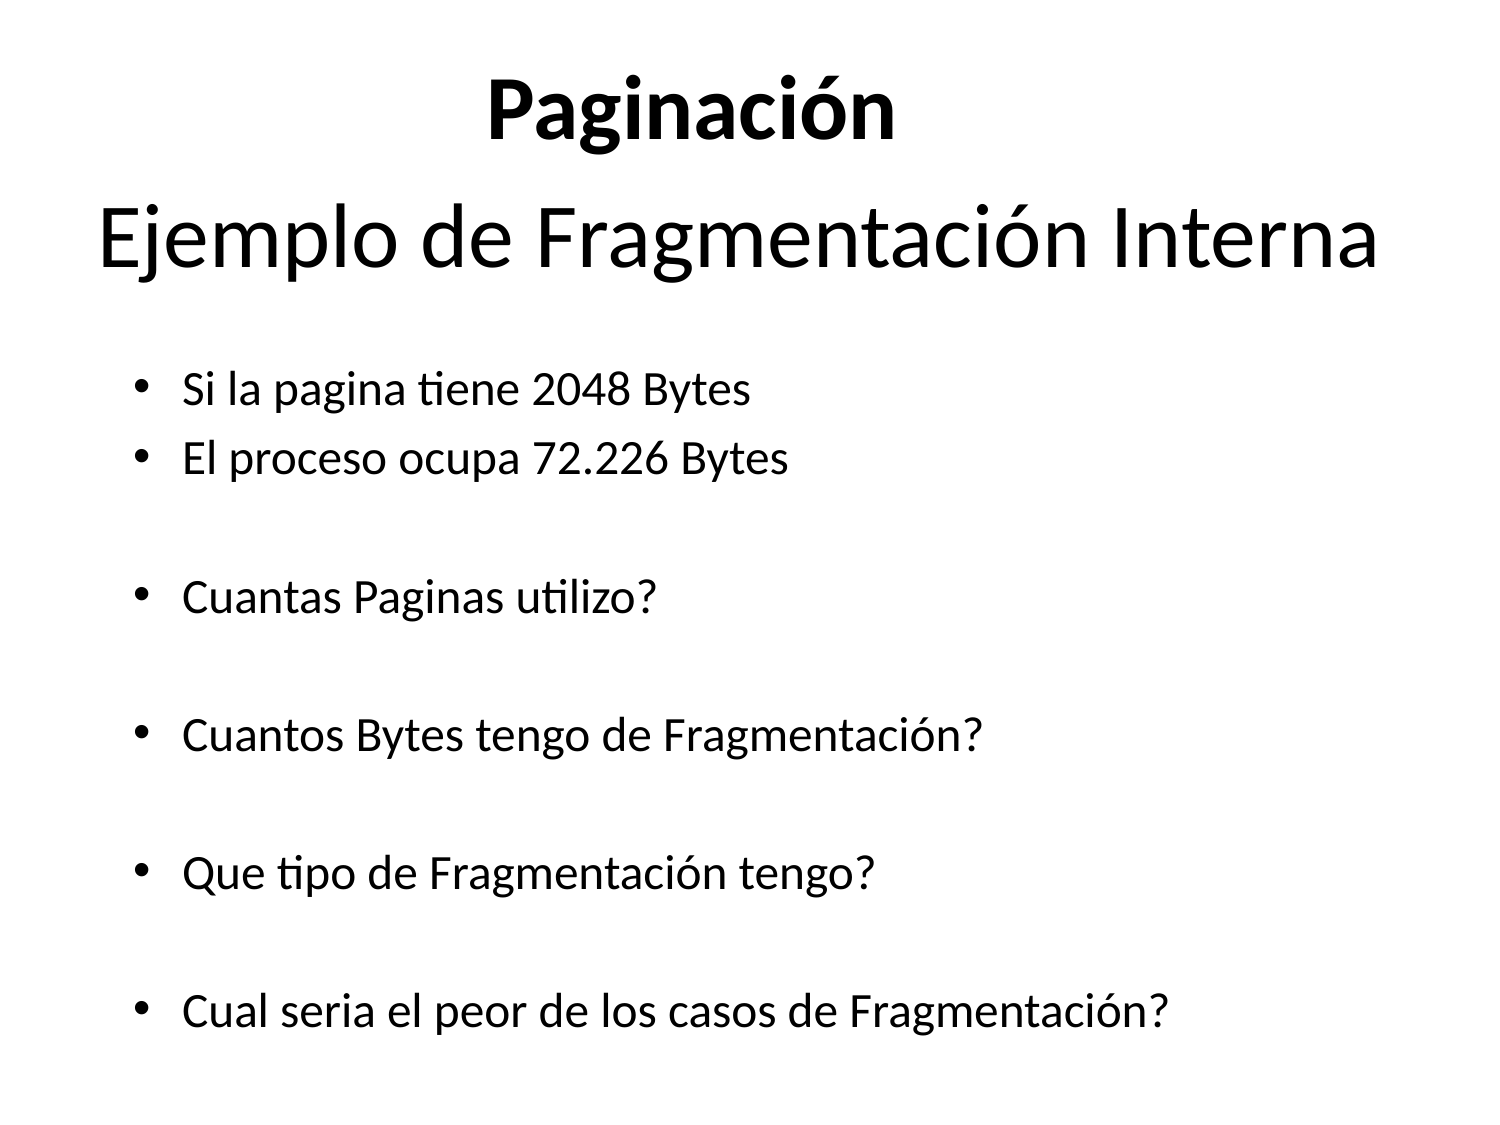

Paginación
# Ejemplo de Fragmentación Interna
Si la pagina tiene 2048 Bytes
El proceso ocupa 72.226 Bytes

Cuantas Paginas utilizo?

Cuantos Bytes tengo de Fragmentación?

Que tipo de Fragmentación tengo?

Cual seria el peor de los casos de Fragmentación?